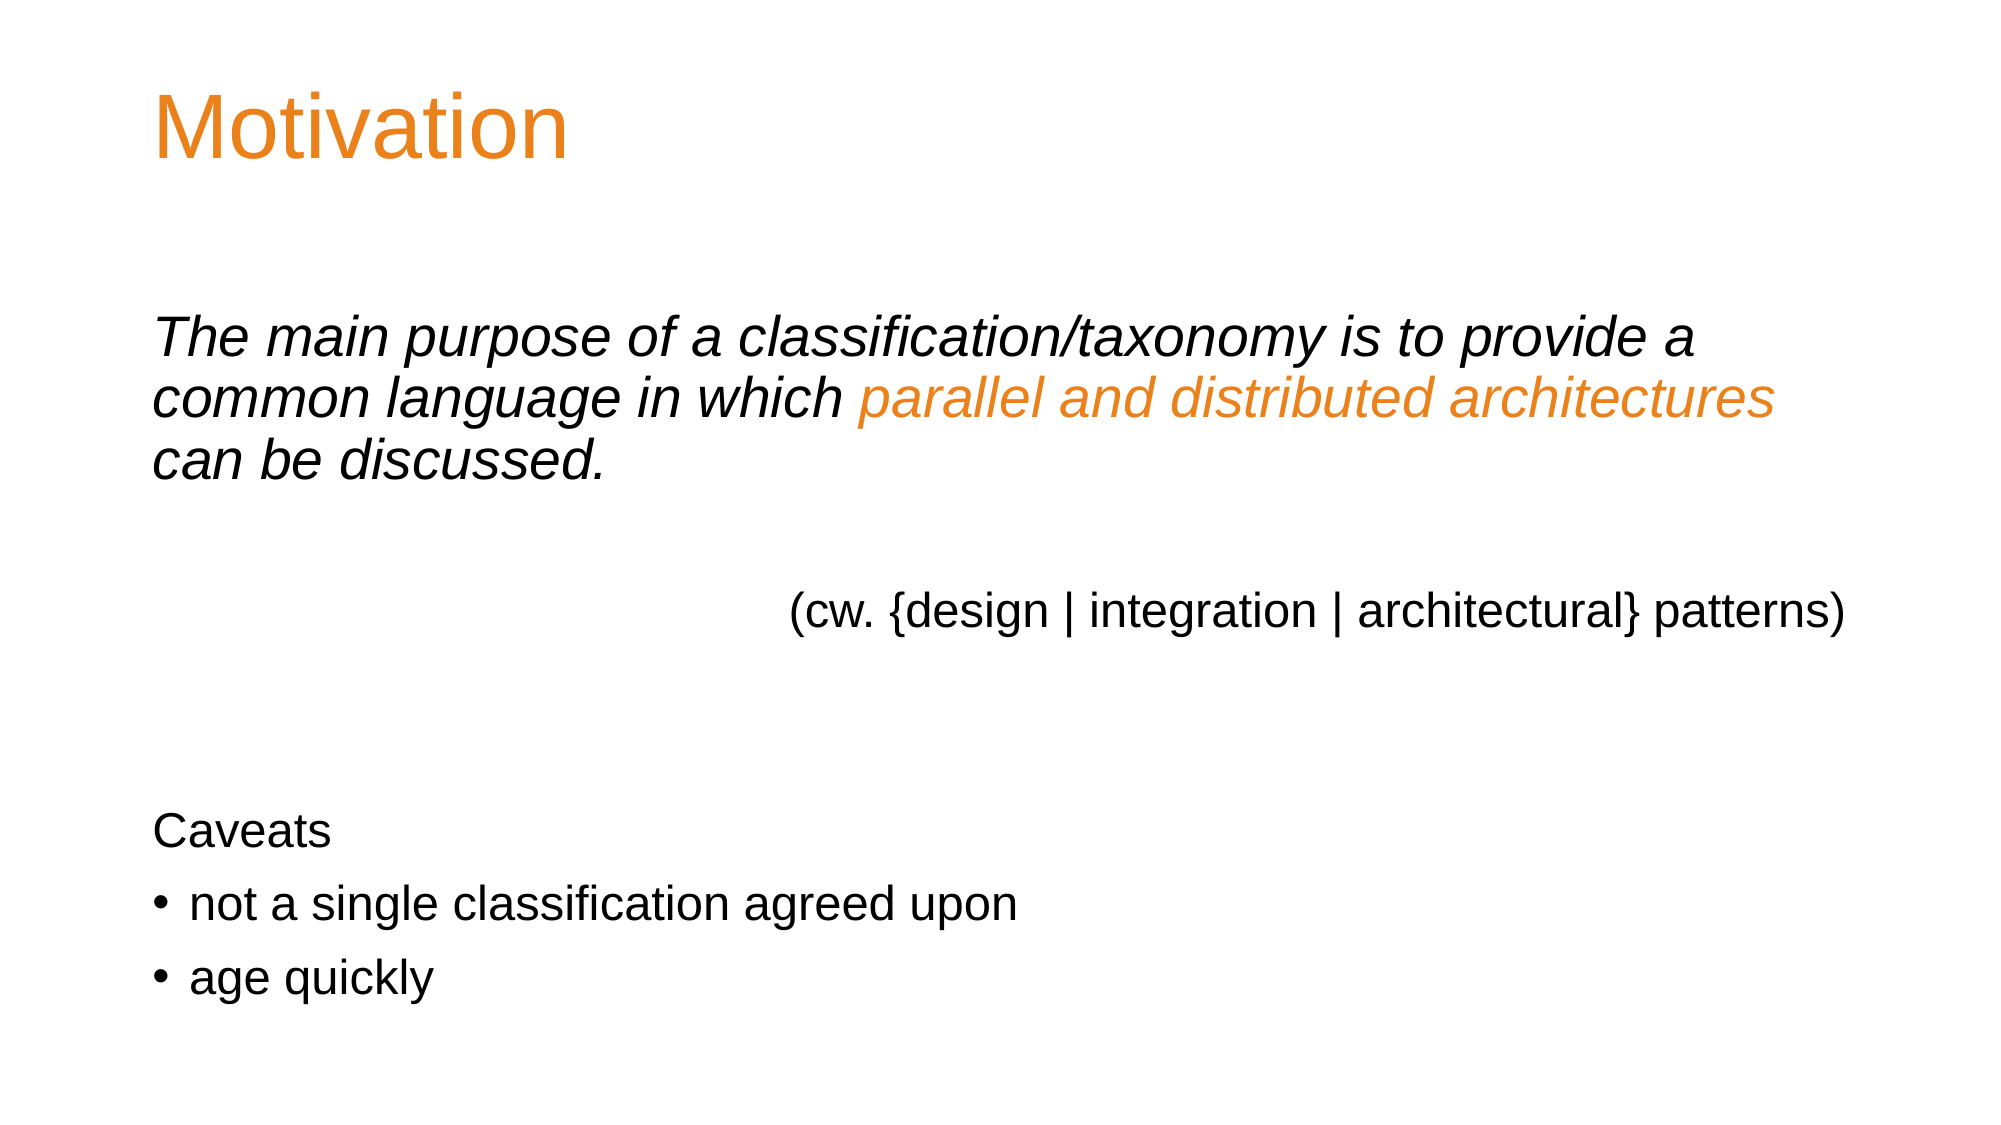

# Motivation
The main purpose of a classification/taxonomy is to provide a common language in which parallel and distributed architectures can be discussed.

(cw. {design | integration | architectural} patterns)

Caveats
not a single classification agreed upon
age quickly